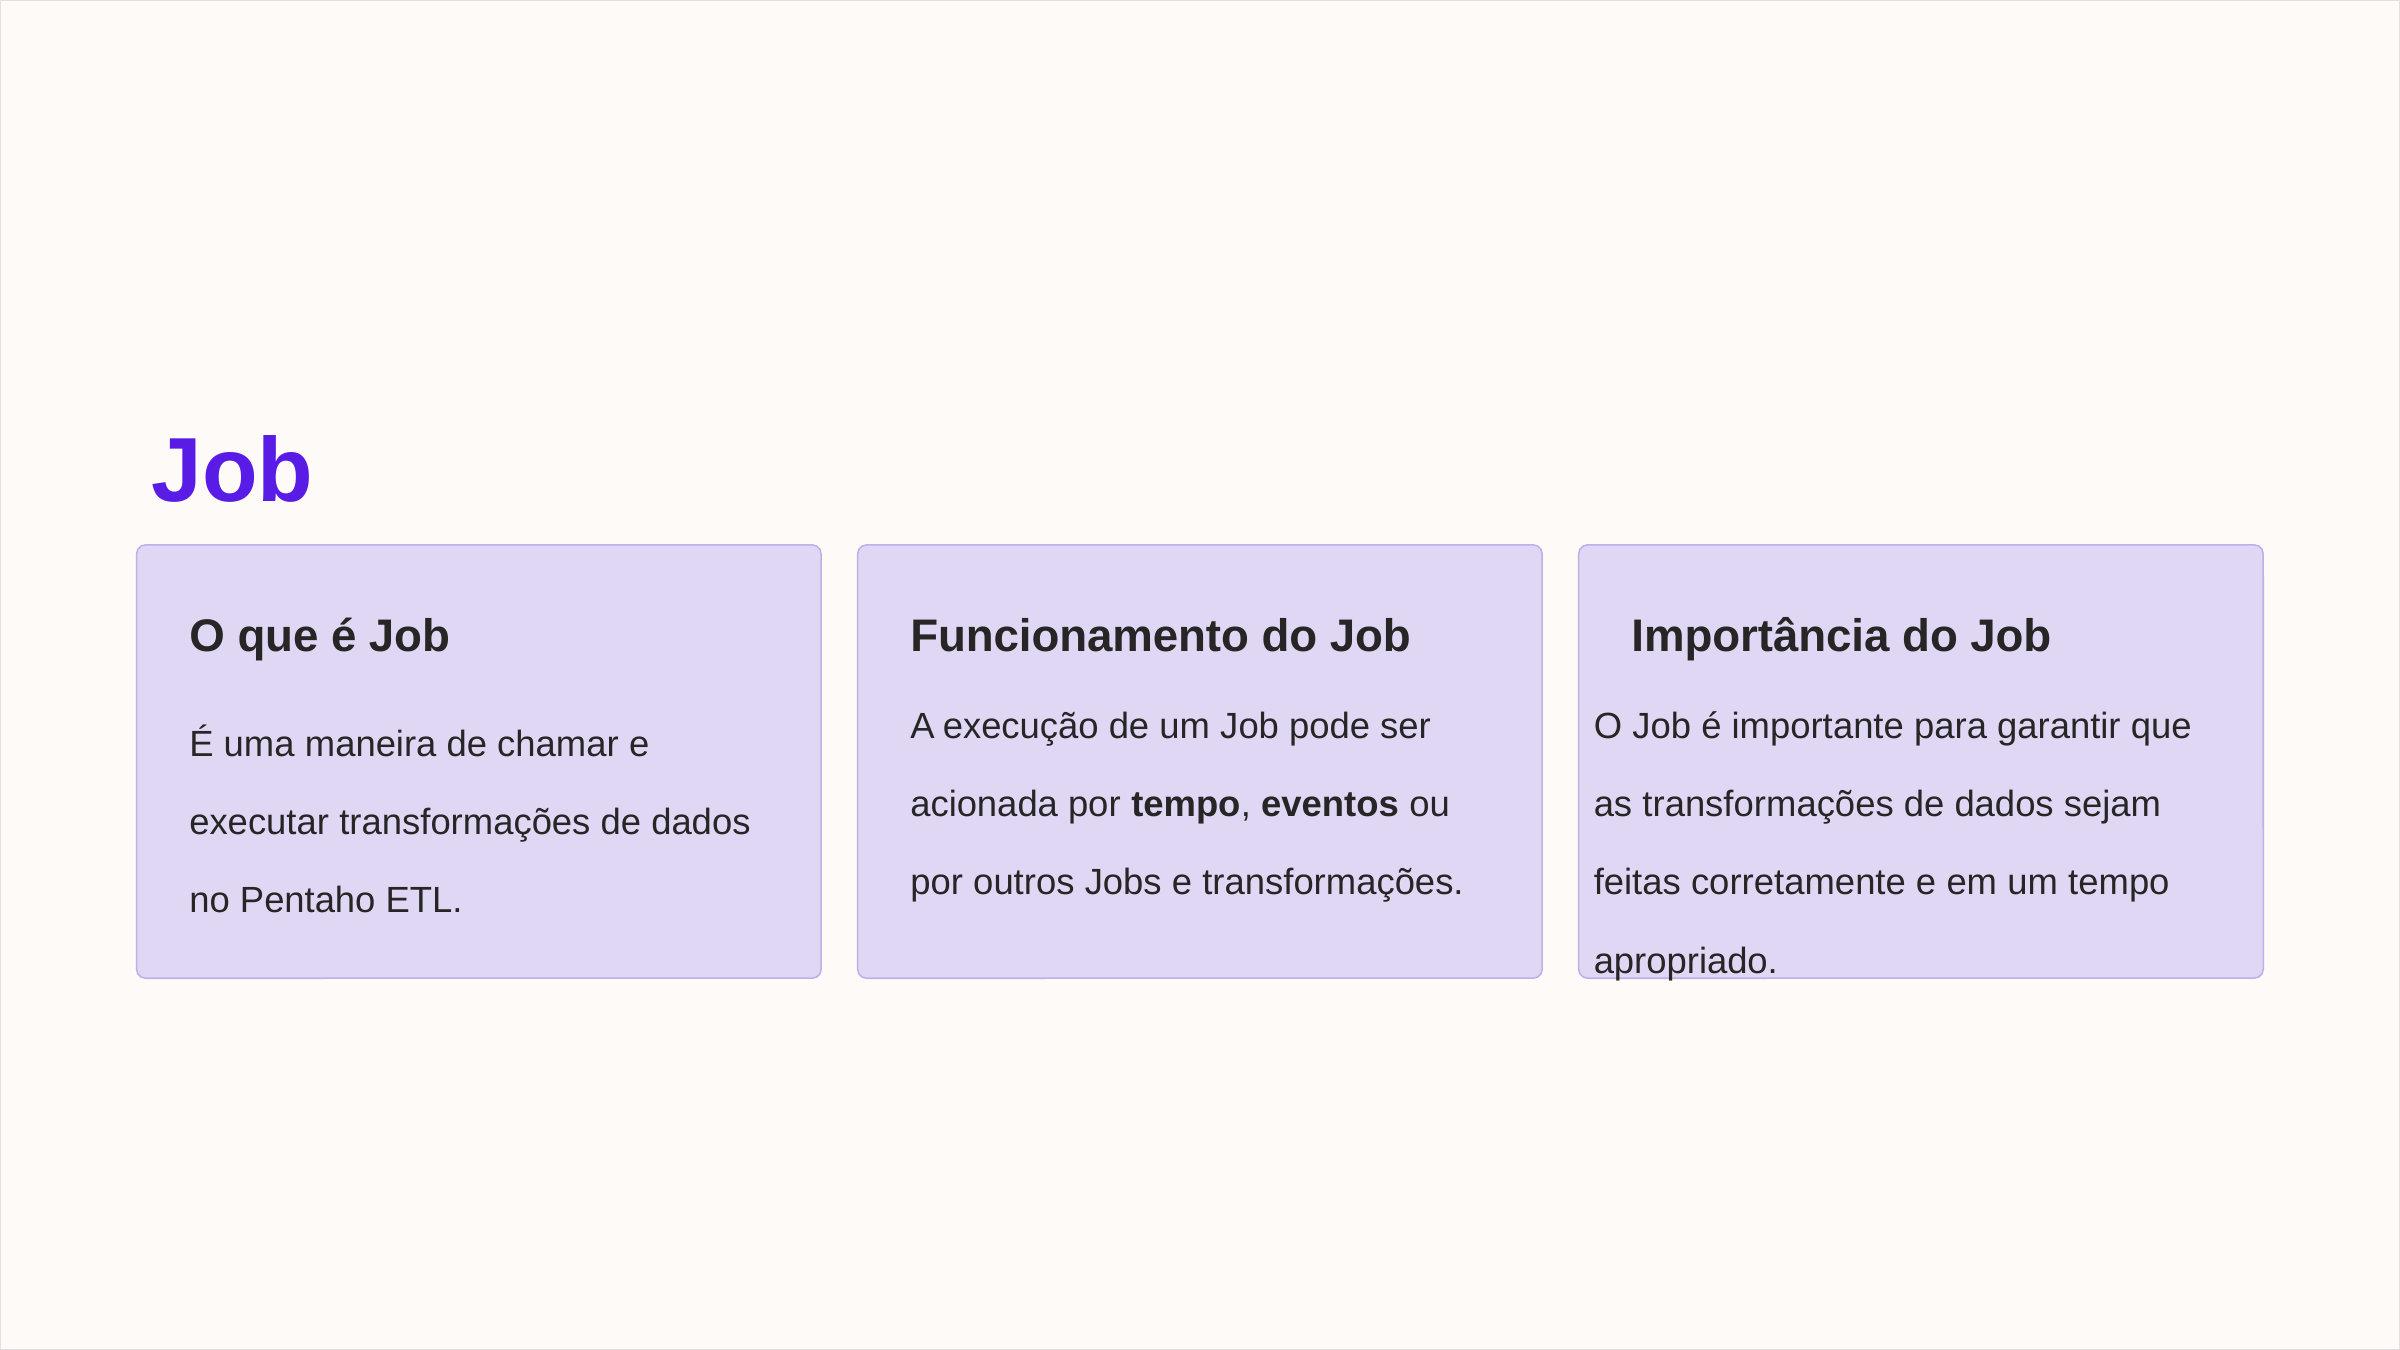

Job

O que é Job
Funcionamento do Job
Importância do Job
A execução de um Job pode ser acionada por tempo, eventos ou por outros Jobs e transformações.
O Job é importante para garantir que as transformações de dados sejam feitas corretamente e em um tempo apropriado.
É uma maneira de chamar e executar transformações de dados no Pentaho ETL.